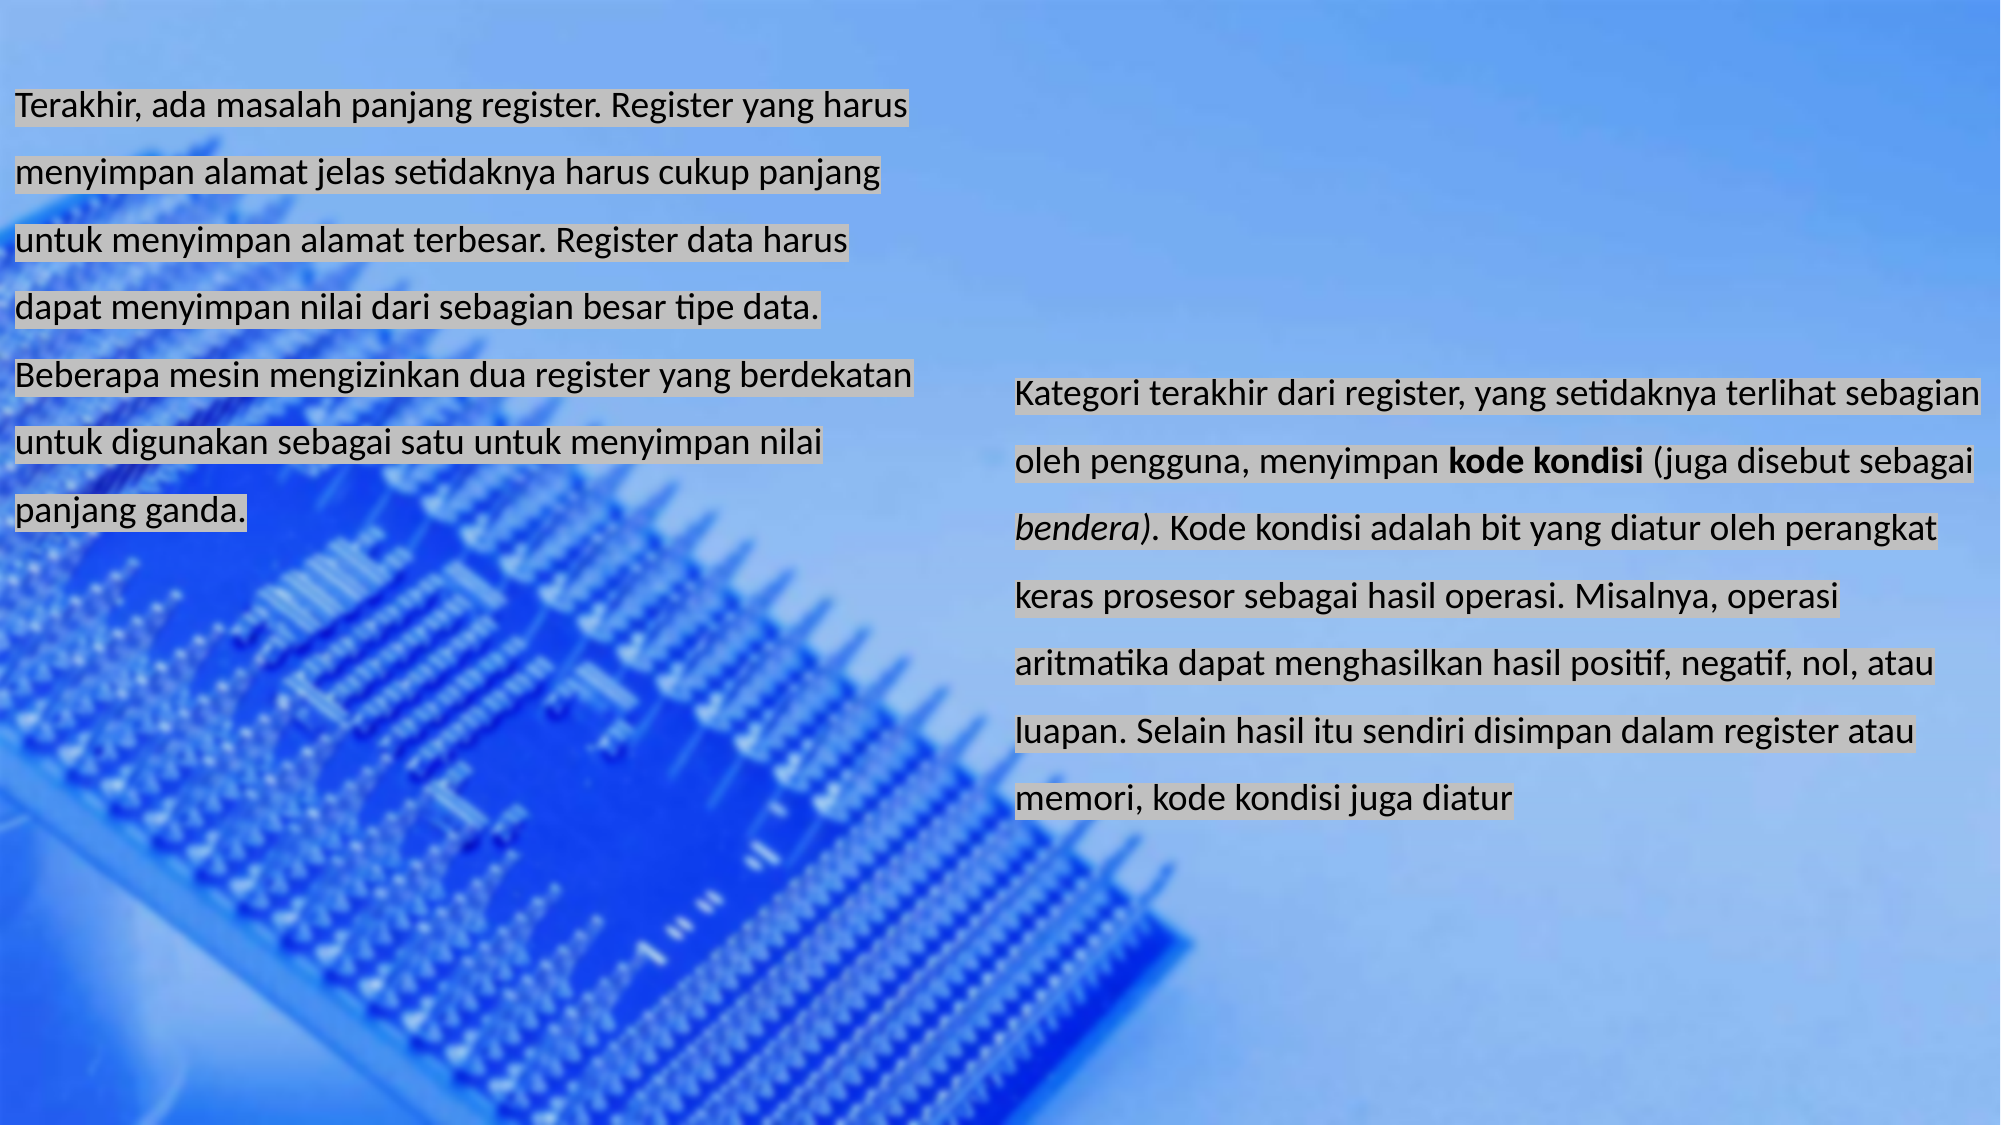

Terakhir, ada masalah panjang register. Register yang harus menyimpan alamat jelas setidaknya harus cukup panjang untuk menyimpan alamat terbesar. Register data harus dapat menyimpan nilai dari sebagian besar tipe data. Beberapa mesin mengizinkan dua register yang berdekatan untuk digunakan sebagai satu untuk menyimpan nilai panjang ganda.
Kategori terakhir dari register, yang setidaknya terlihat sebagian oleh pengguna, menyimpan kode kondisi (juga disebut sebagai bendera). Kode kondisi adalah bit yang diatur oleh perangkat keras prosesor sebagai hasil operasi. Misalnya, operasi aritmatika dapat menghasilkan hasil positif, negatif, nol, atau luapan. Selain hasil itu sendiri disimpan dalam register atau memori, kode kondisi juga diatur